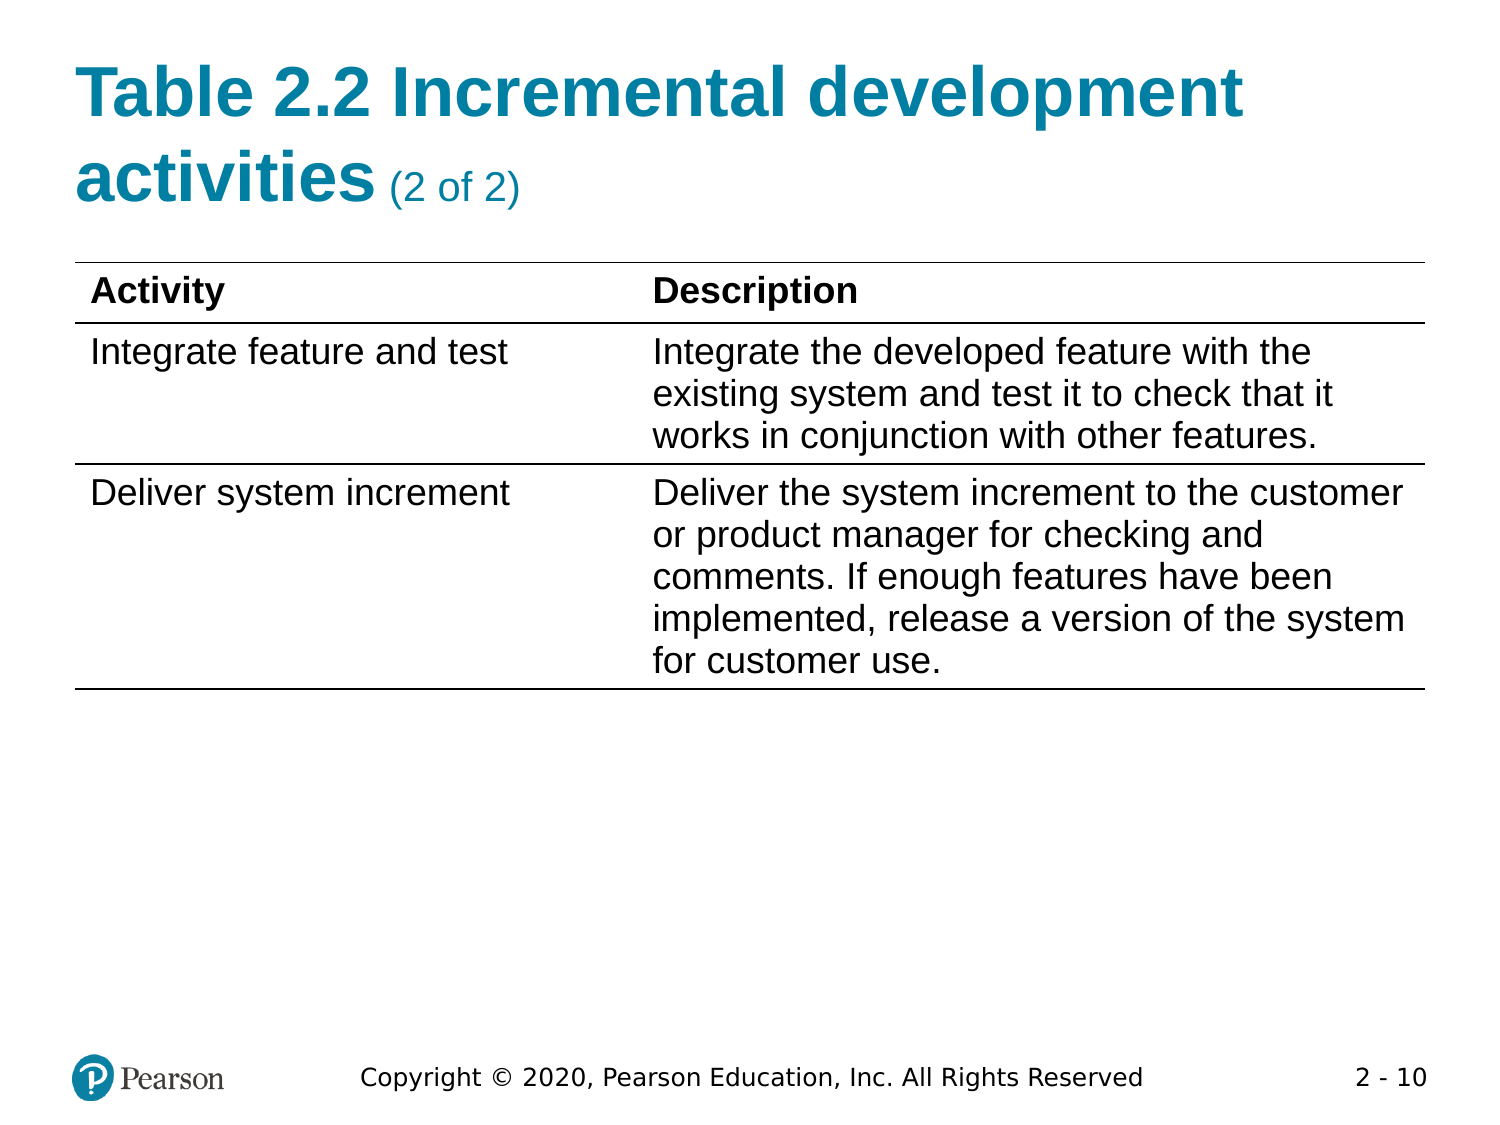

# Table 2.2 Incremental development activities (2 of 2)
| Activity | Description |
| --- | --- |
| Integrate feature and test | Integrate the developed feature with the existing system and test it to check that it works in conjunction with other features. |
| Deliver system increment | Deliver the system increment to the customer or product manager for checking and comments. If enough features have been implemented, release a version of the system for customer use. |